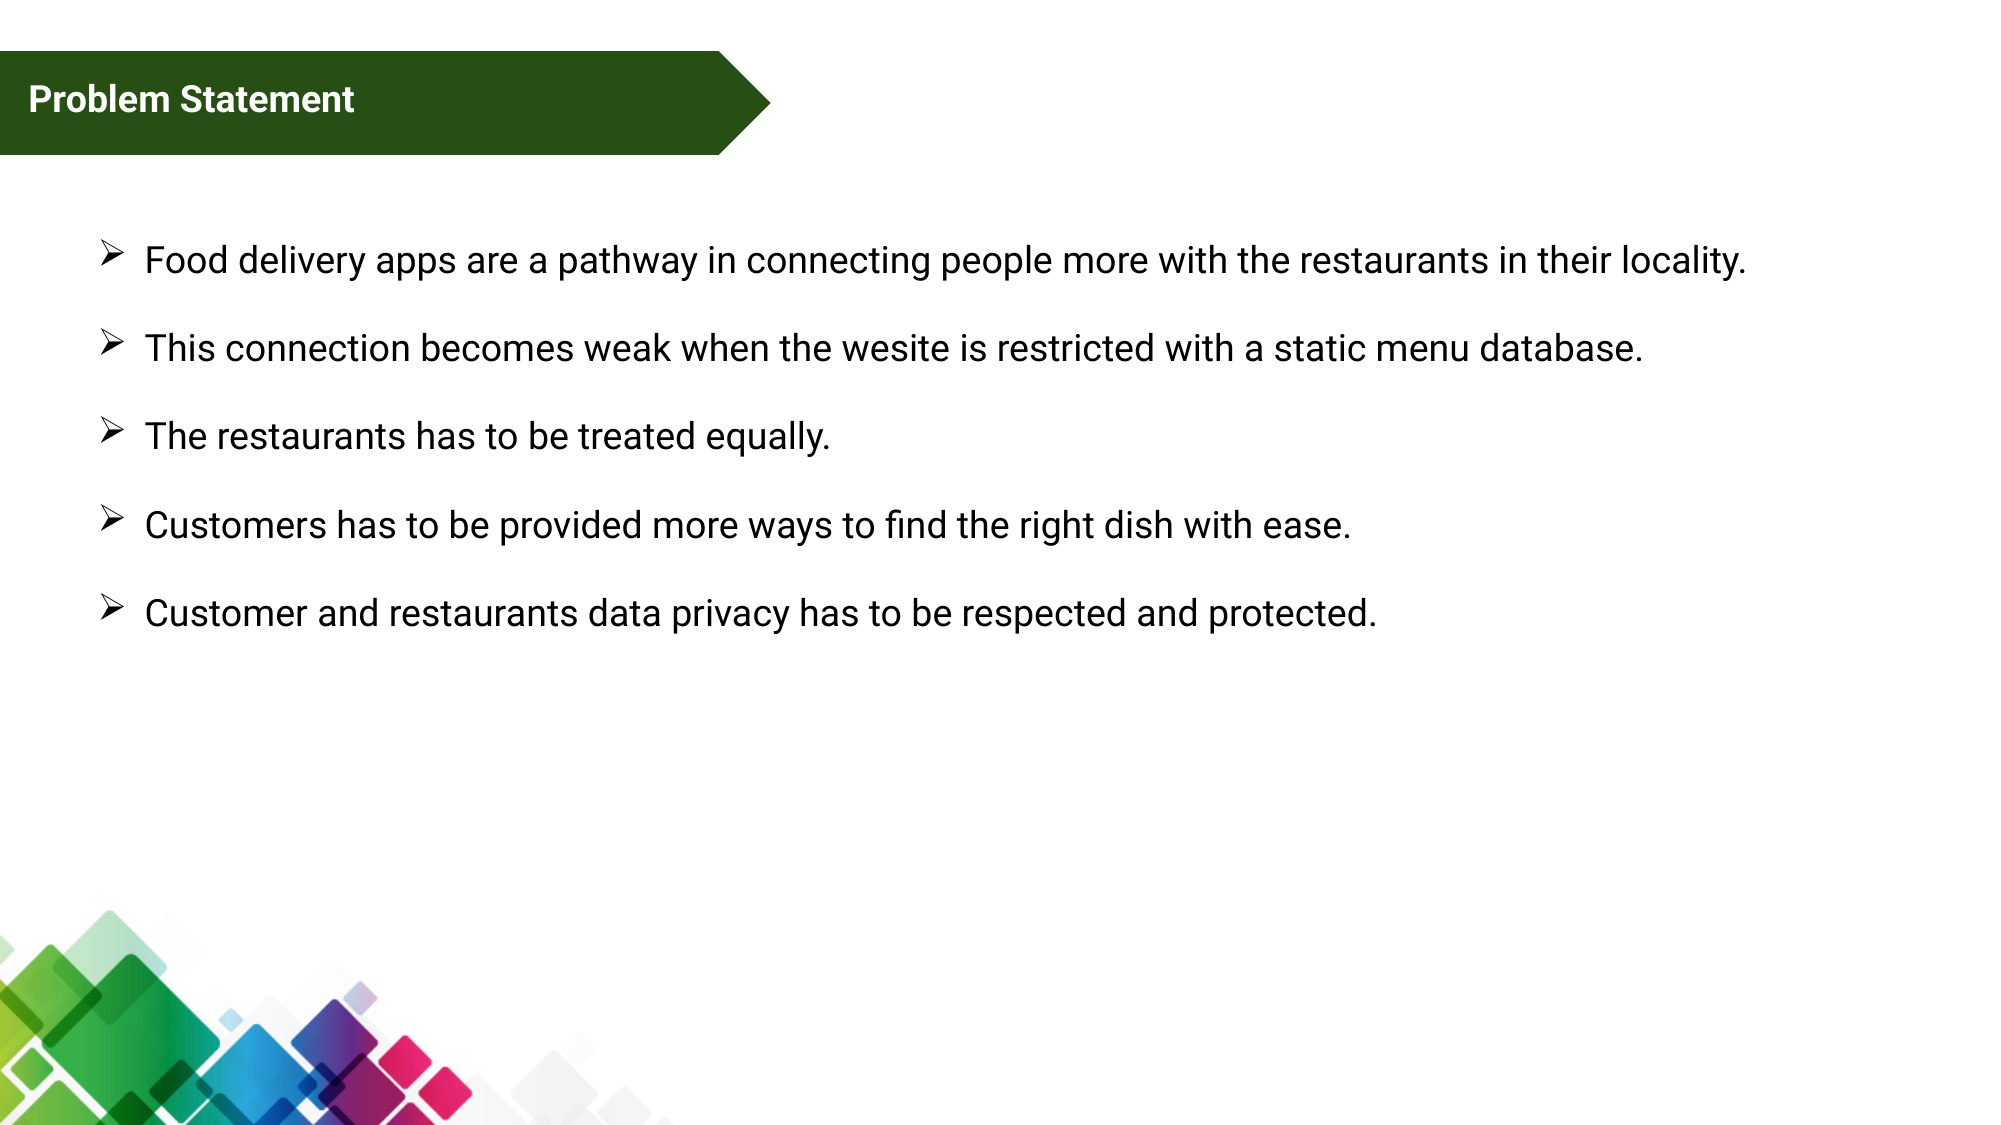

# Problem Statement
Food delivery apps are a pathway in connecting people more with the restaurants in their locality.
This connection becomes weak when the wesite is restricted with a static menu database.
The restaurants has to be treated equally.
Customers has to be provided more ways to find the right dish with ease.
Customer and restaurants data privacy has to be respected and protected.